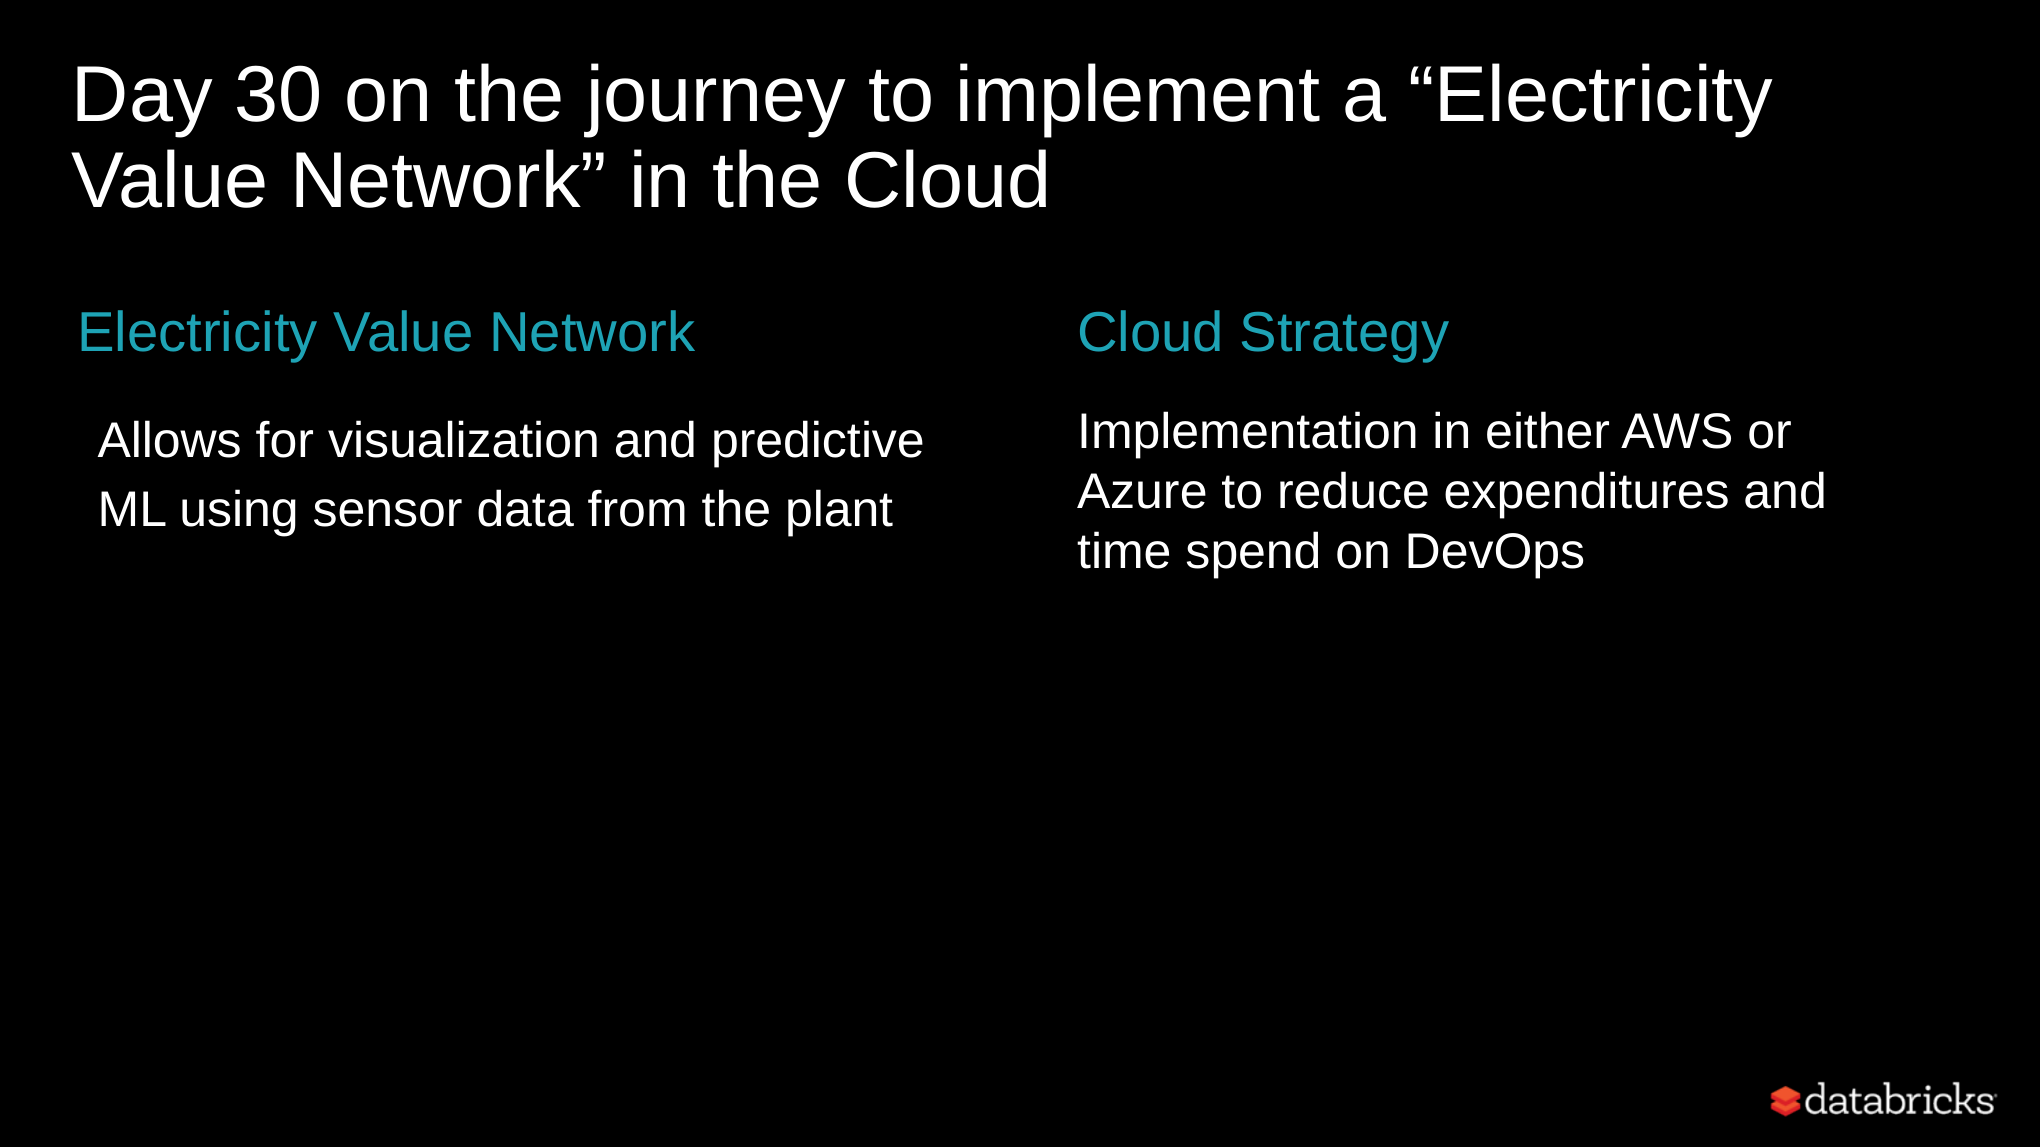

# Day 30 on the journey to implement a “Electricity Value Network” in the Cloud
Cloud Strategy
Electricity Value Network
Allows for visualization and predictive ML using sensor data from the plant

Implementation in either AWS or Azure to reduce expenditures and time spend on DevOps